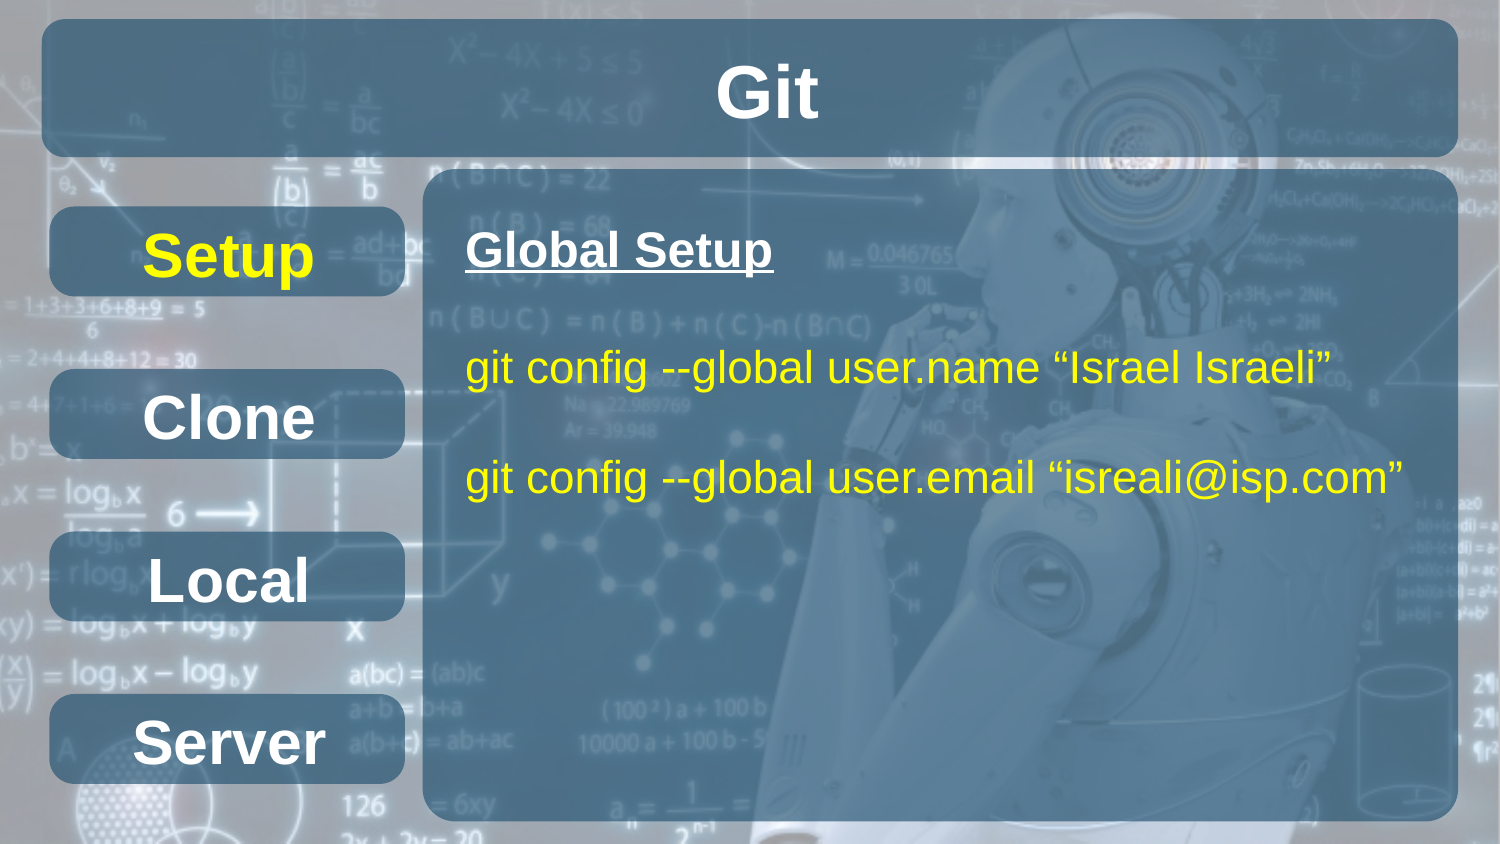

# Git
Global Setup

git config --global user.name “Israel Israeli”

git config --global user.email “isreali@isp.com”
  Setup
  Clone
  Local
  Server